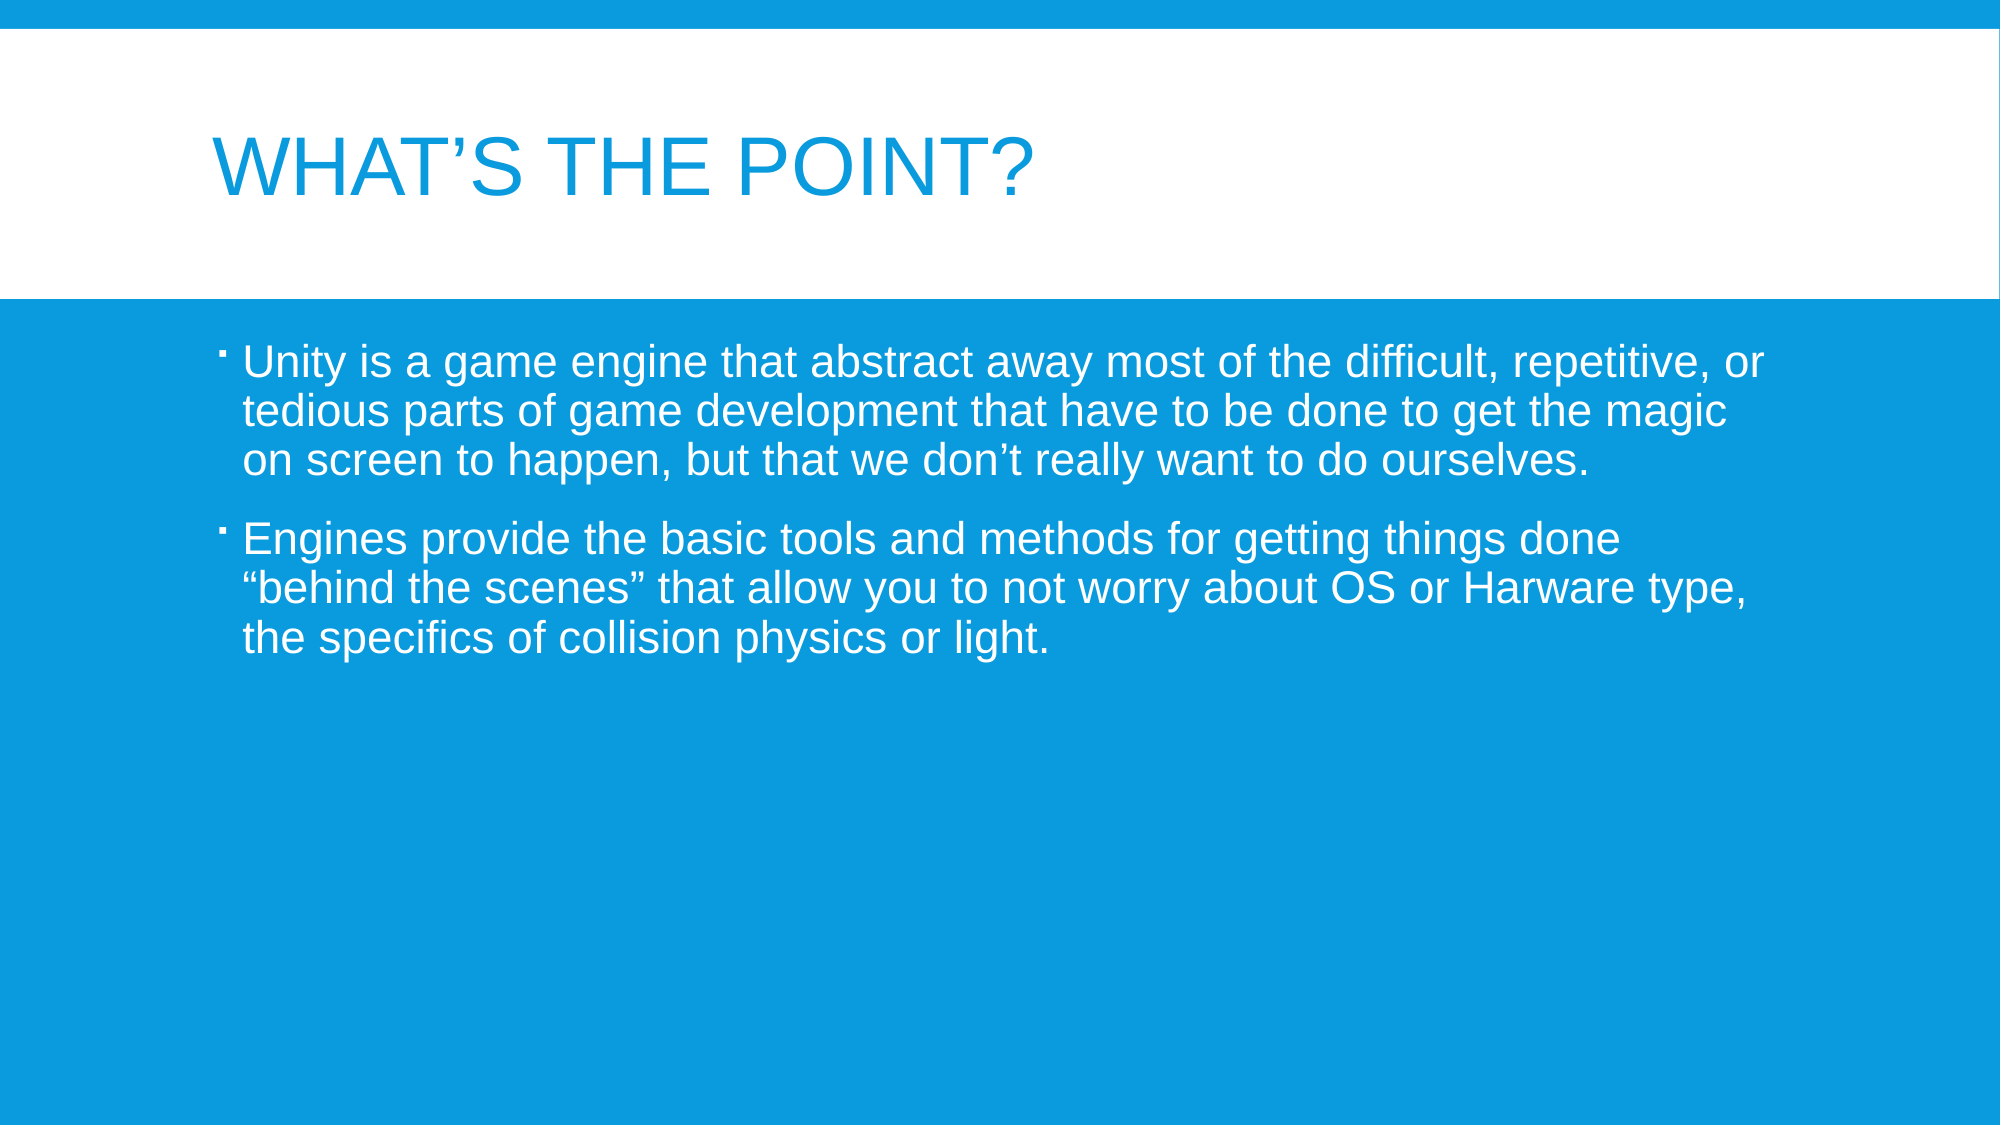

# What’s the point?
Unity is a game engine that abstract away most of the difficult, repetitive, or tedious parts of game development that have to be done to get the magic on screen to happen, but that we don’t really want to do ourselves.
Engines provide the basic tools and methods for getting things done “behind the scenes” that allow you to not worry about OS or Harware type, the specifics of collision physics or light.